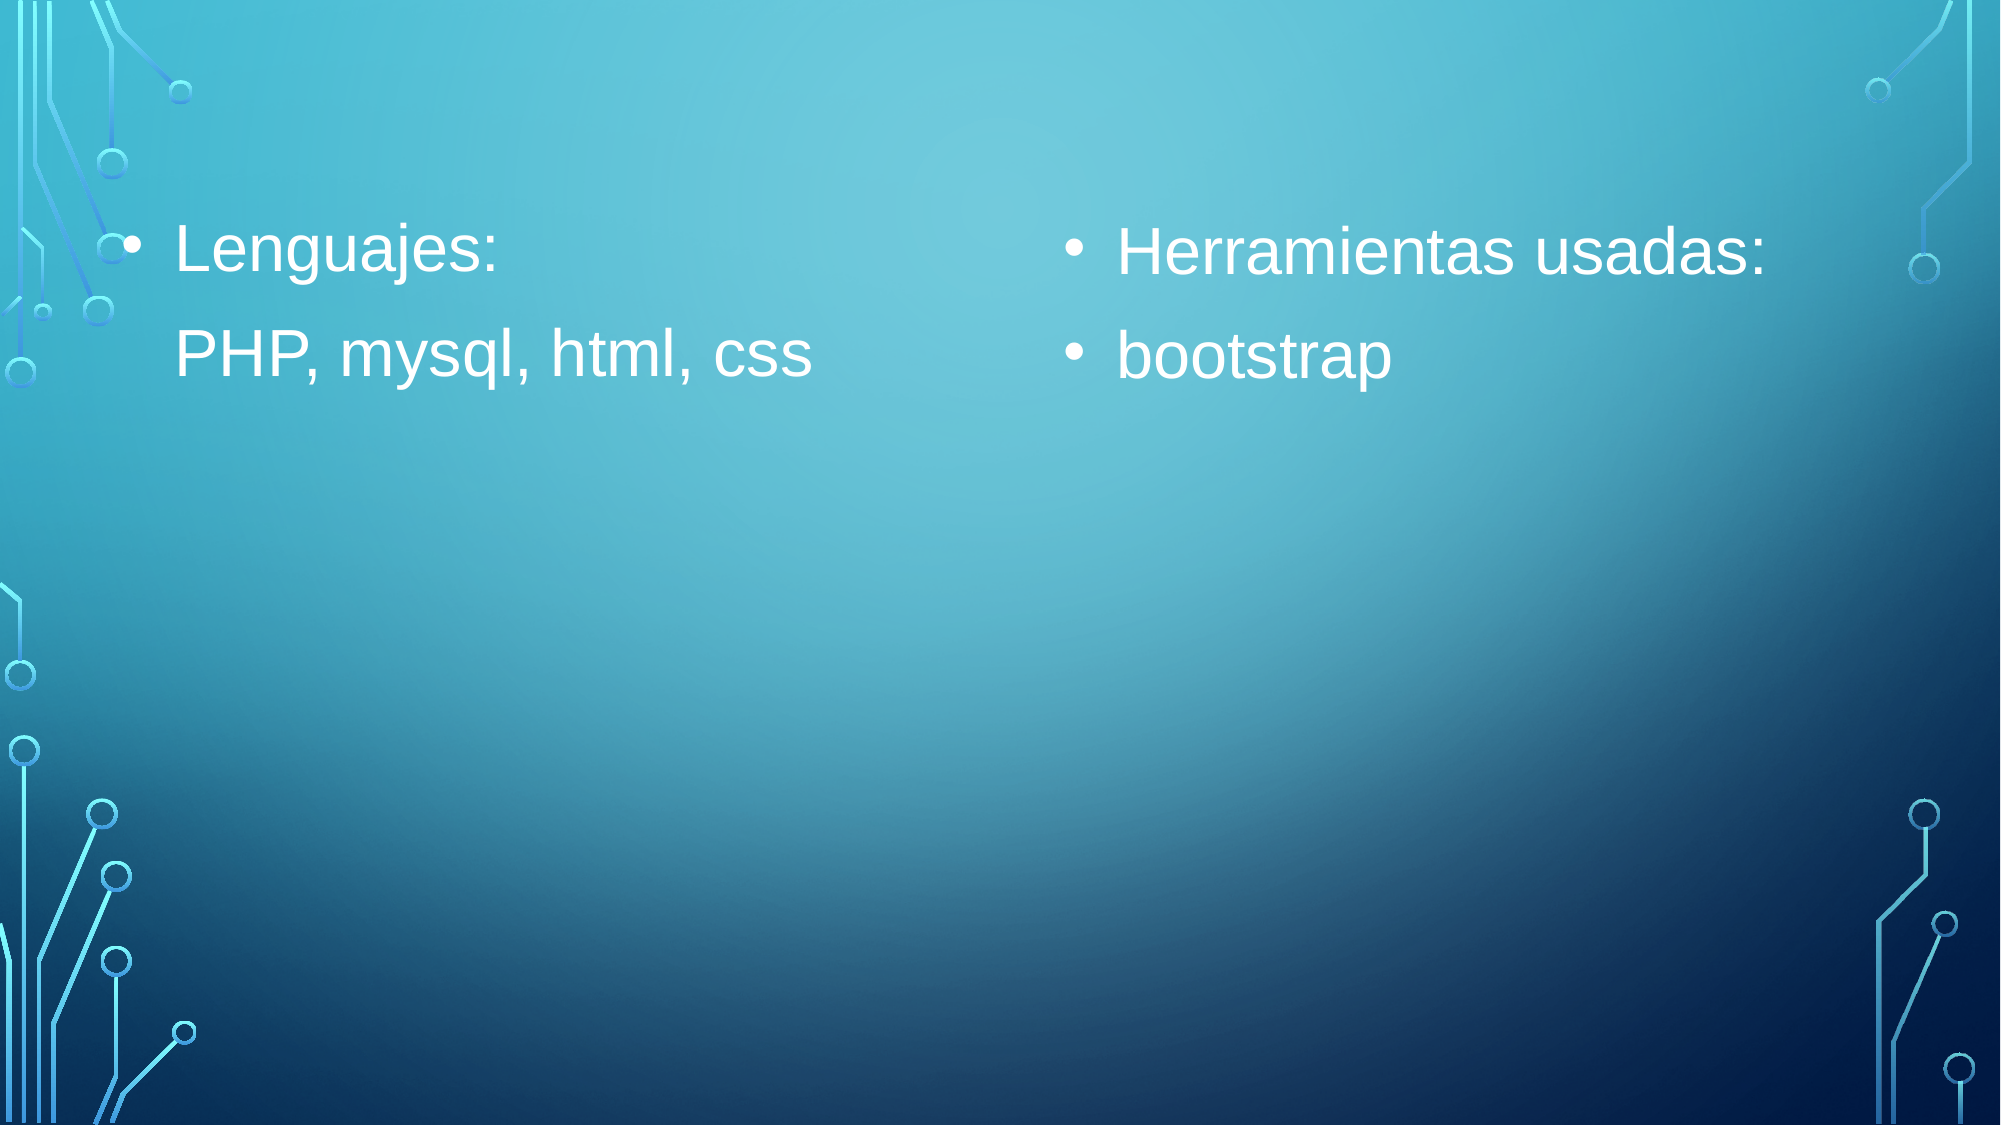

# Lenguajes:
PHP, mysql, html, css
Herramientas usadas:
bootstrap